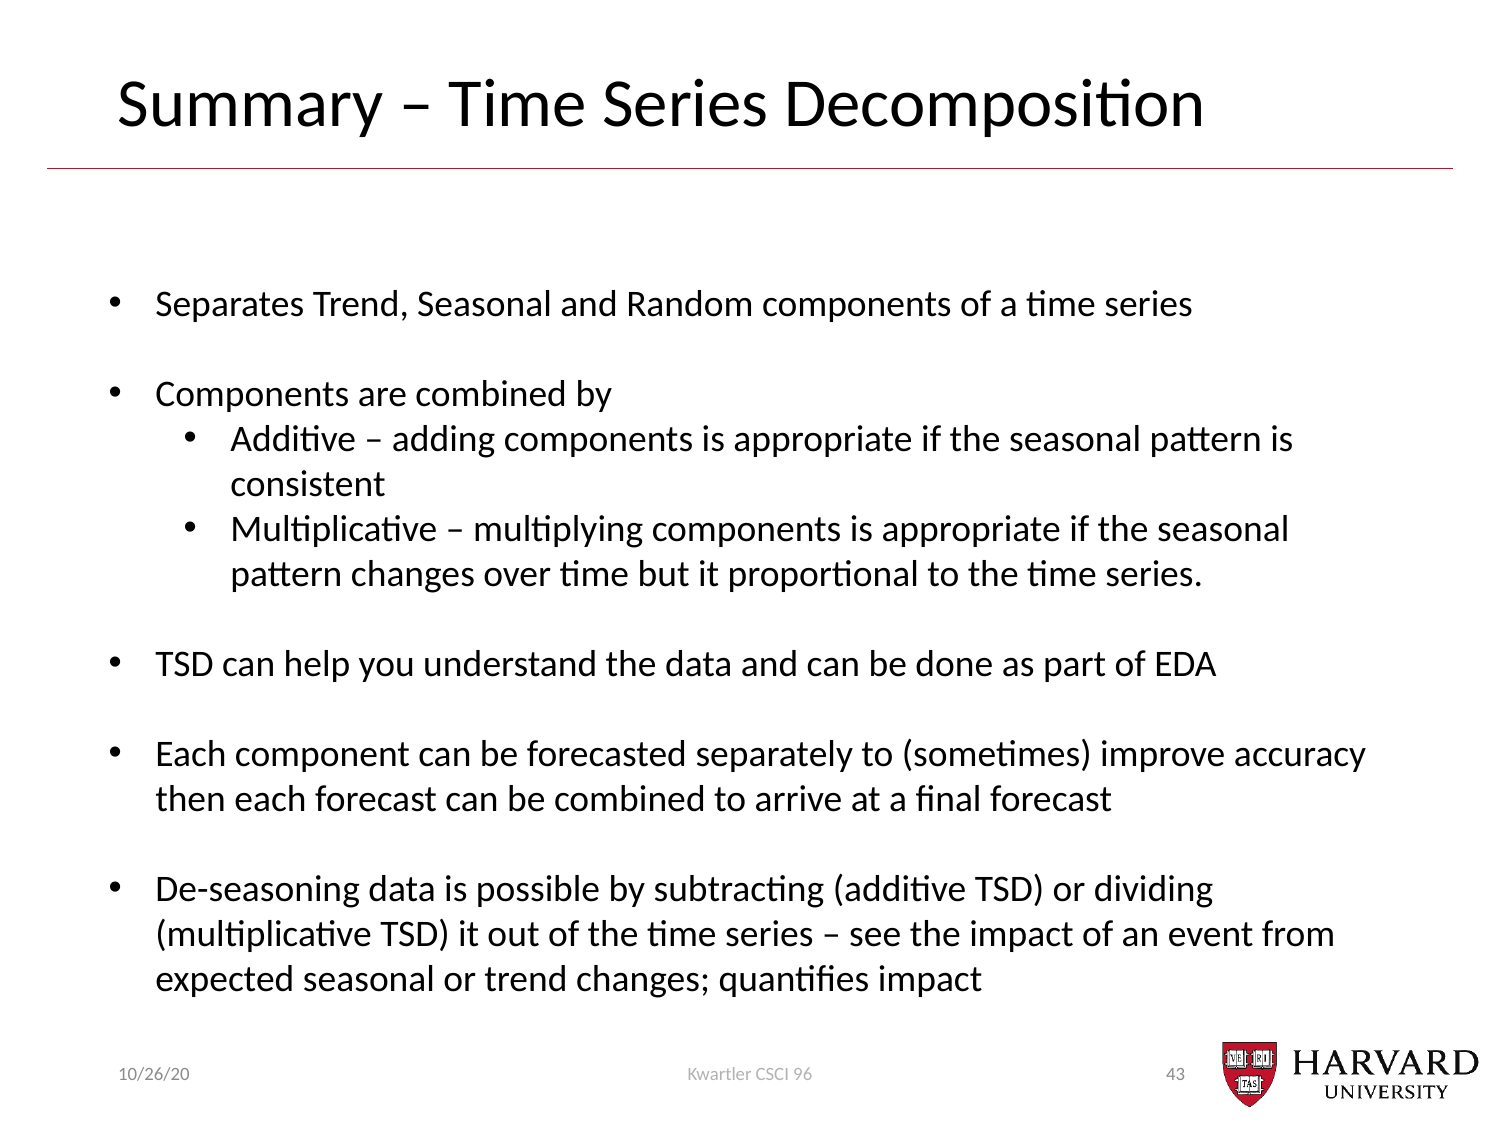

# Summary – Time Series Decomposition
Separates Trend, Seasonal and Random components of a time series

Components are combined by
Additive – adding components is appropriate if the seasonal pattern is consistent
Multiplicative – multiplying components is appropriate if the seasonal pattern changes over time but it proportional to the time series.

TSD can help you understand the data and can be done as part of EDA

Each component can be forecasted separately to (sometimes) improve accuracy then each forecast can be combined to arrive at a final forecast

De-seasoning data is possible by subtracting (additive TSD) or dividing (multiplicative TSD) it out of the time series – see the impact of an event from expected seasonal or trend changes; quantifies impact
10/26/20
Kwartler CSCI 96
43